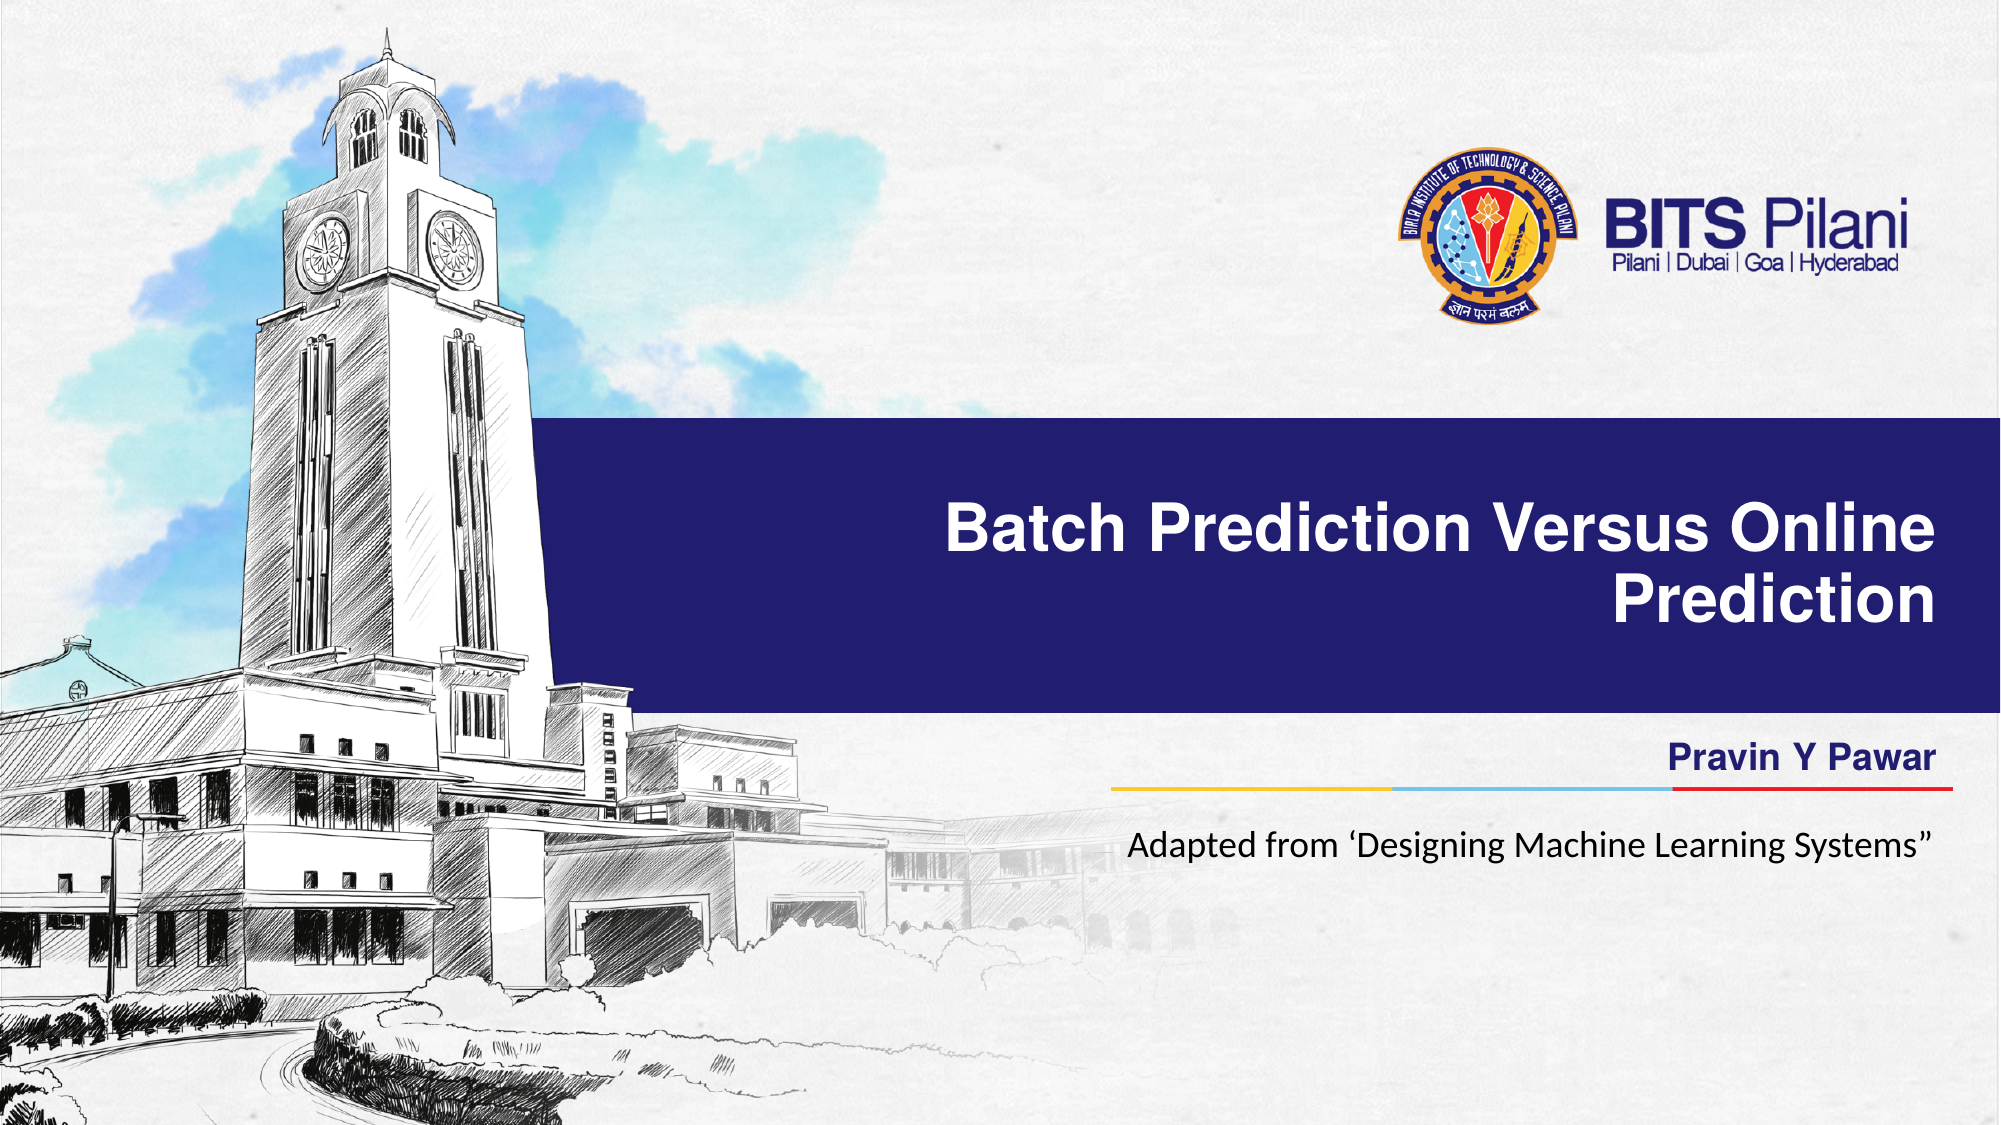

# Batch Prediction Versus Online Prediction
Pravin Y Pawar
Adapted from ‘Designing Machine Learning Systems”